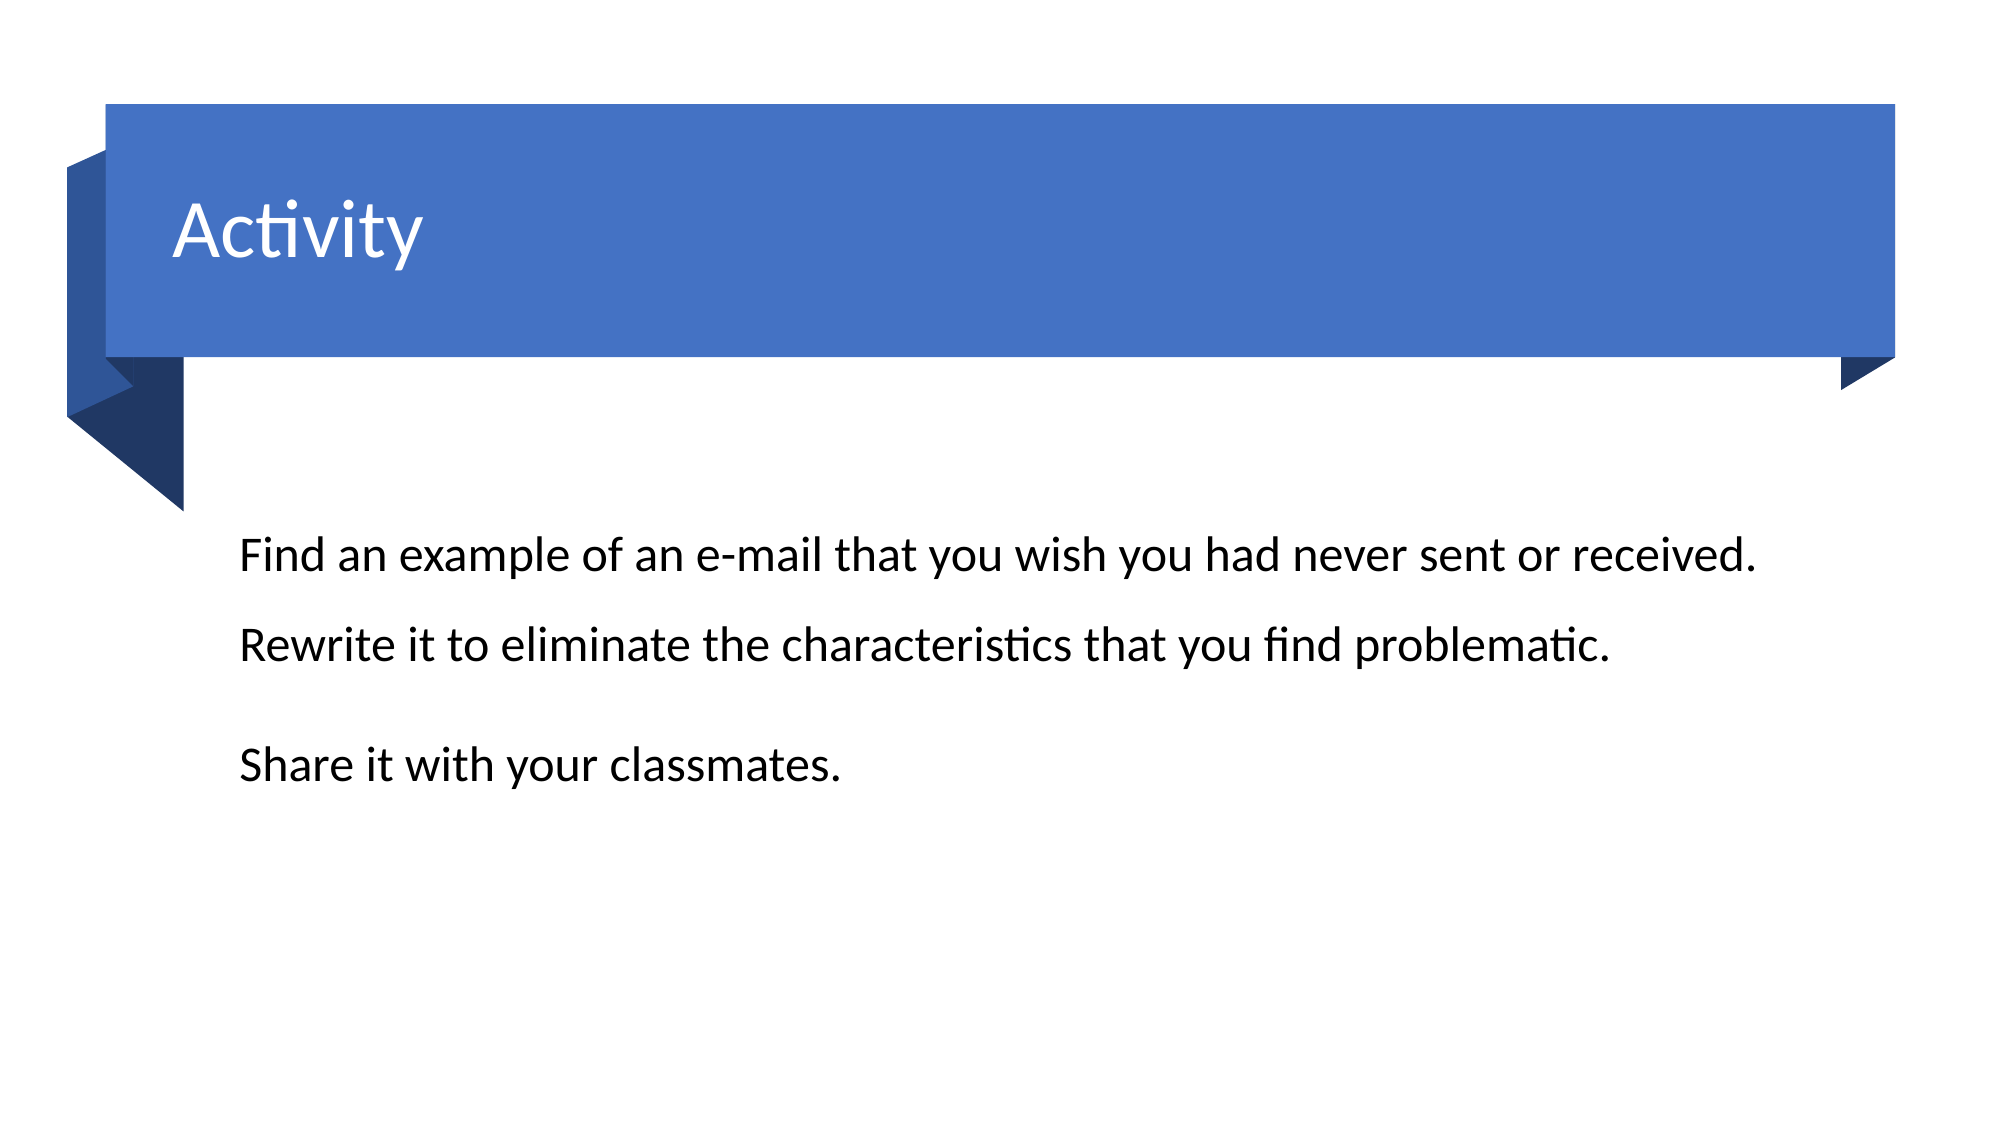

# Activity

Find an example of an e-mail that you wish you had never sent or received. Rewrite it to eliminate the characteristics that you find problematic.
Share it with your classmates.